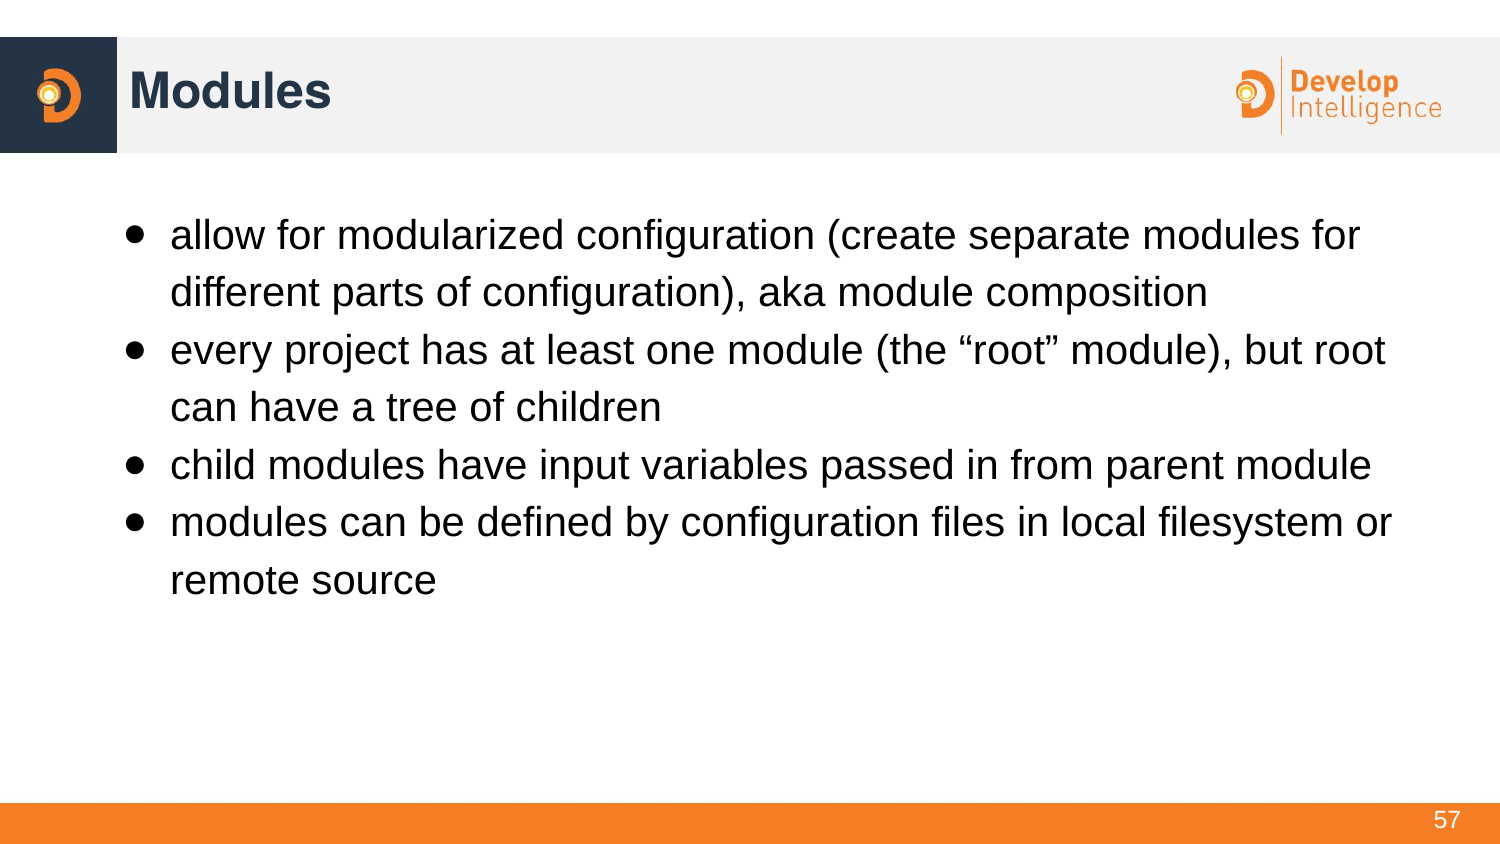

# Modules
allow for modularized configuration (create separate modules for different parts of configuration), aka module composition
every project has at least one module (the “root” module), but root can have a tree of children
child modules have input variables passed in from parent module
modules can be defined by configuration files in local filesystem or remote source

57